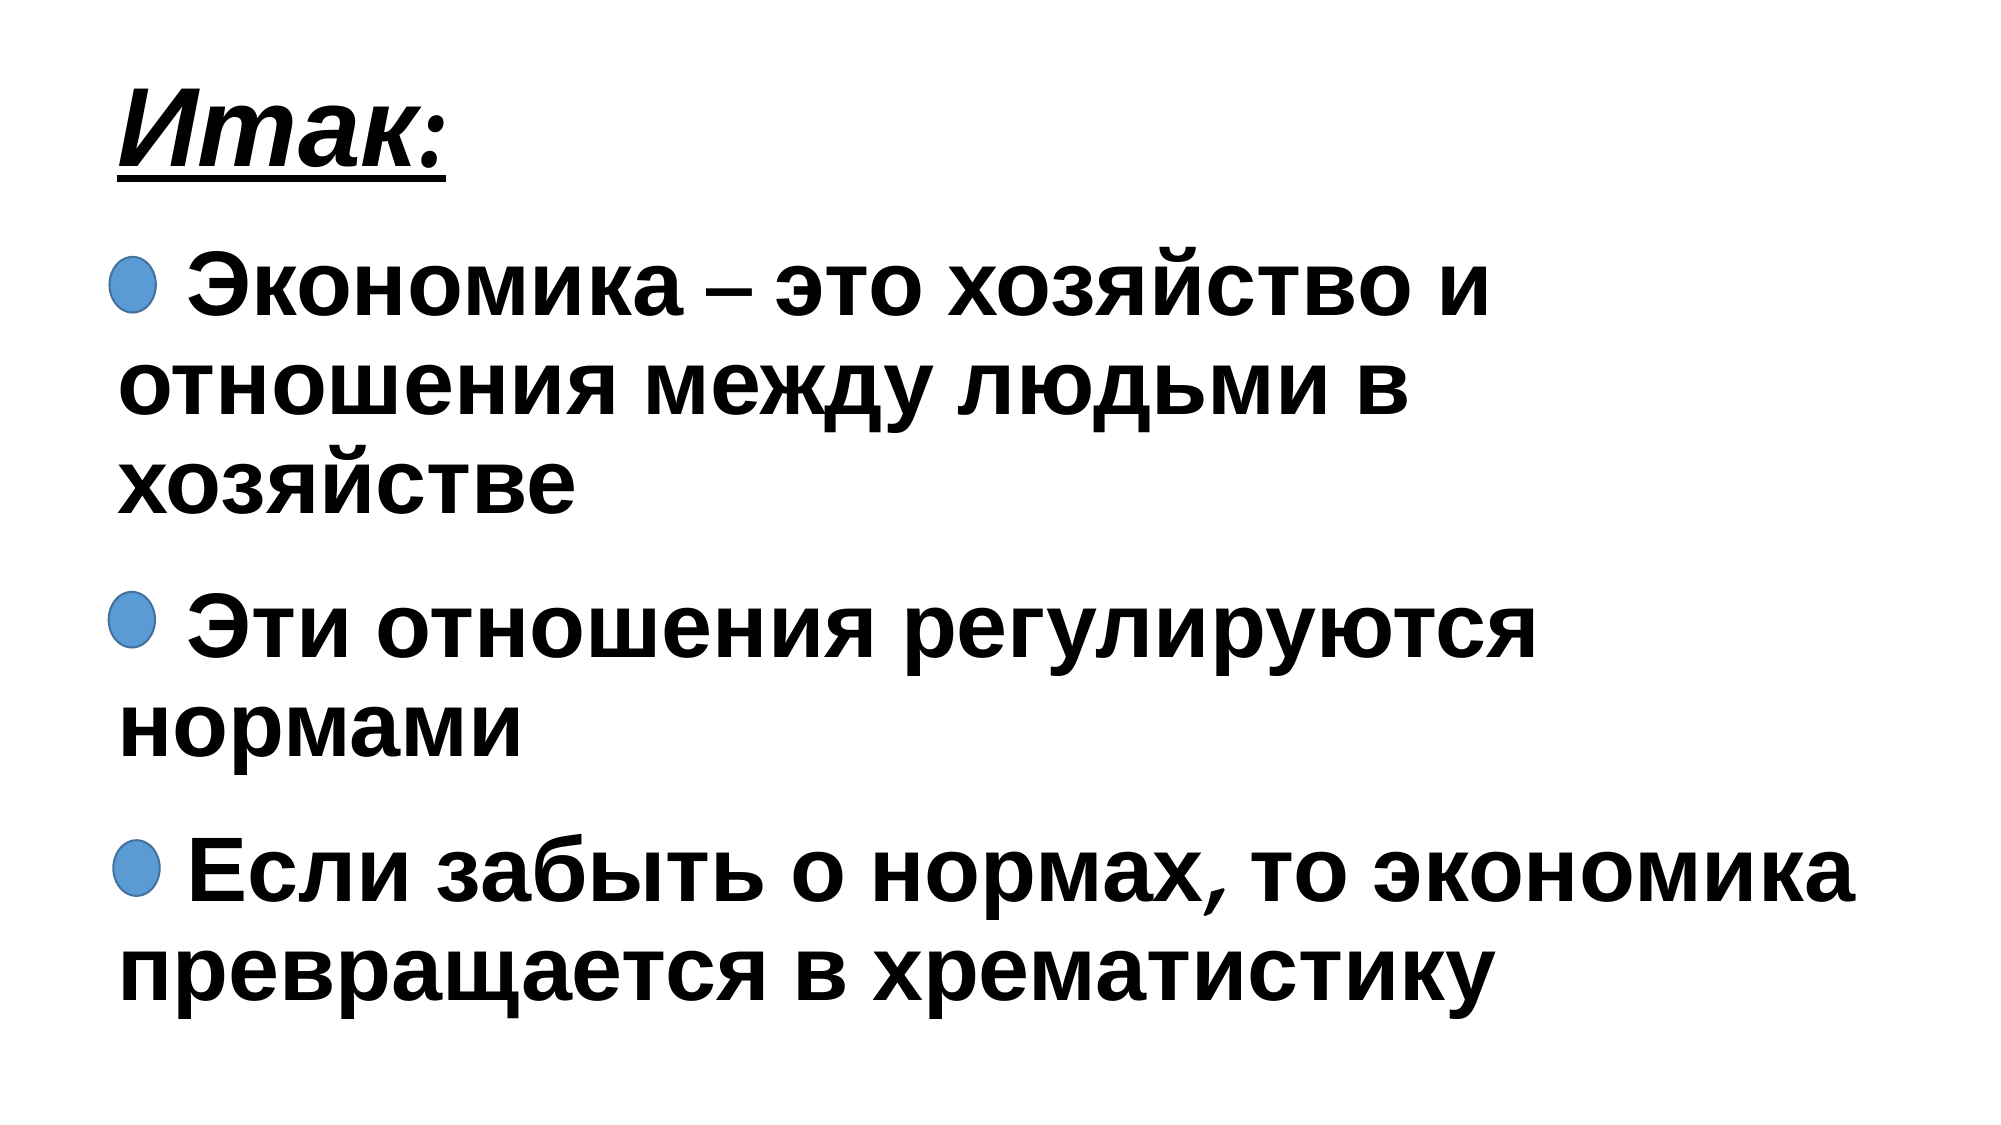

Итак:
   Экономика – это хозяйство и отношения между людьми в хозяйстве
   Эти отношения регулируются нормами
   Если забыть о нормах, то экономика превращается в хрематистику